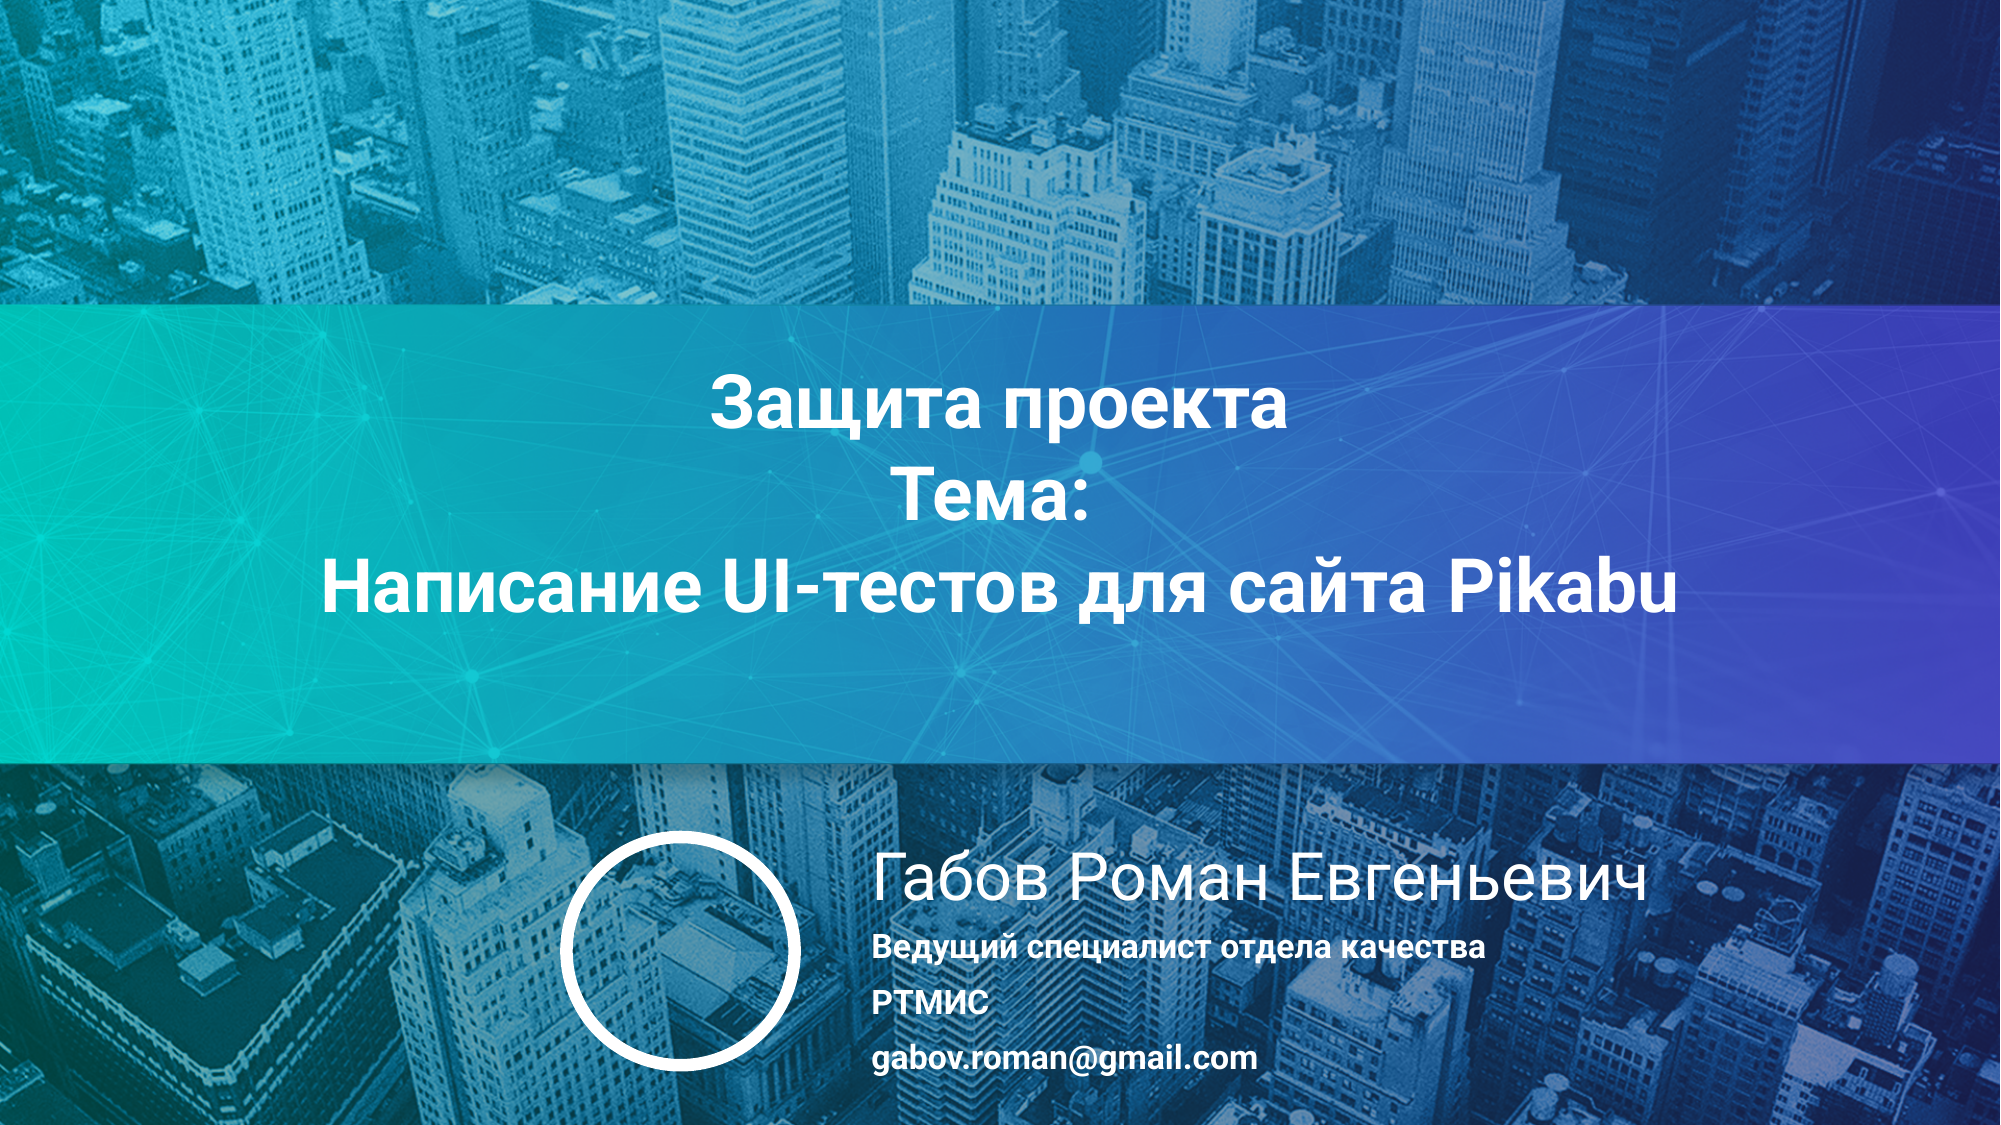

Защита проекта
Тема:
Написание UI-тестов для сайта Pikabu

Габов Роман Евгеньевич
Ведущий специалист отдела качества
РТМИС
gabov.roman@gmail.com